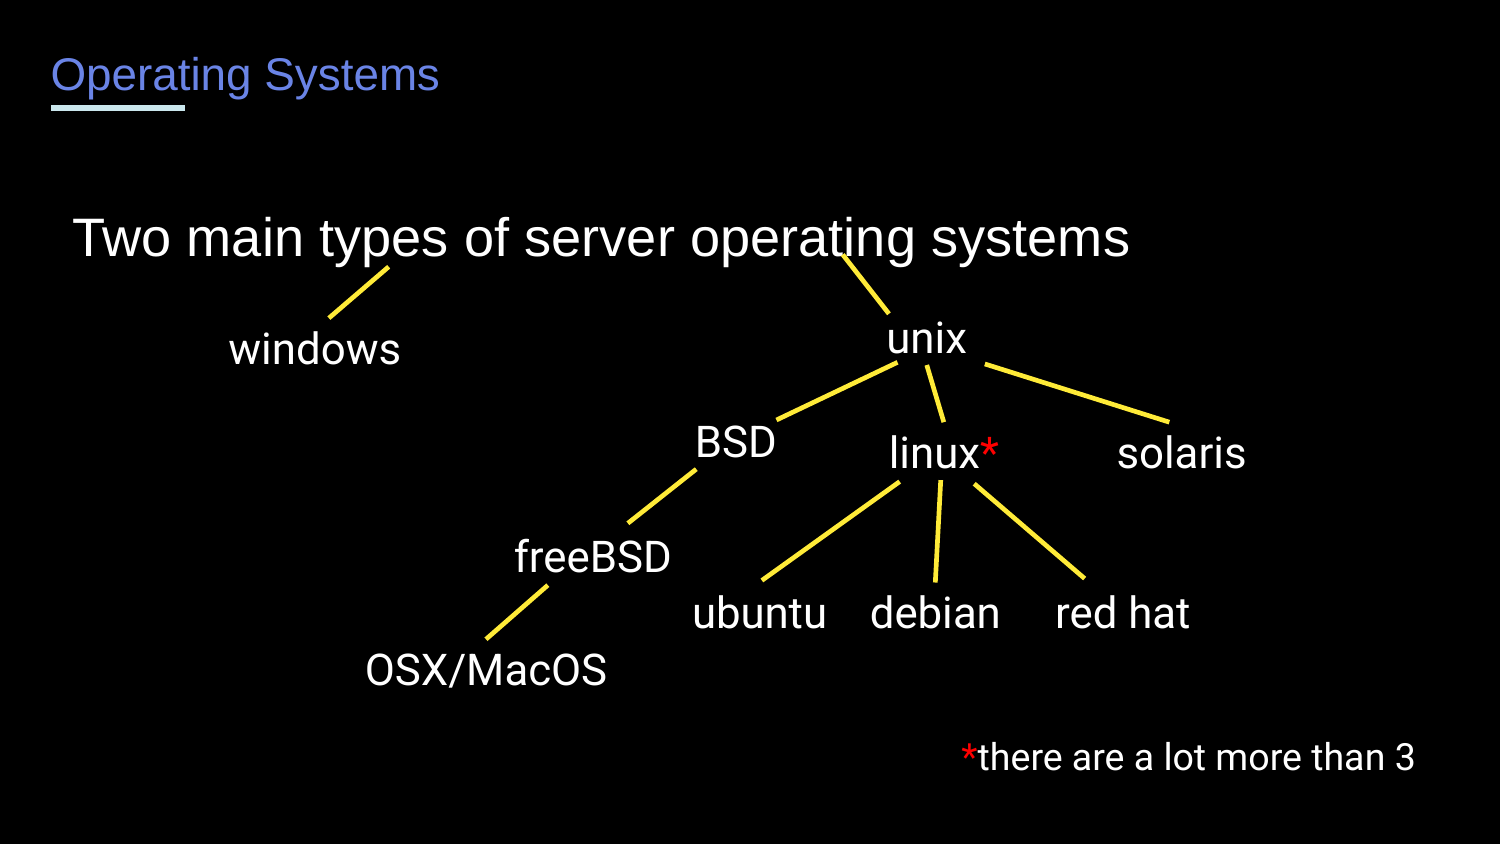

Operating Systems
Two main types of server operating systems
unix
windows
BSD
linux*
solaris
freeBSD
ubuntu
debian
red hat
OSX/MacOS
*there are a lot more than 3